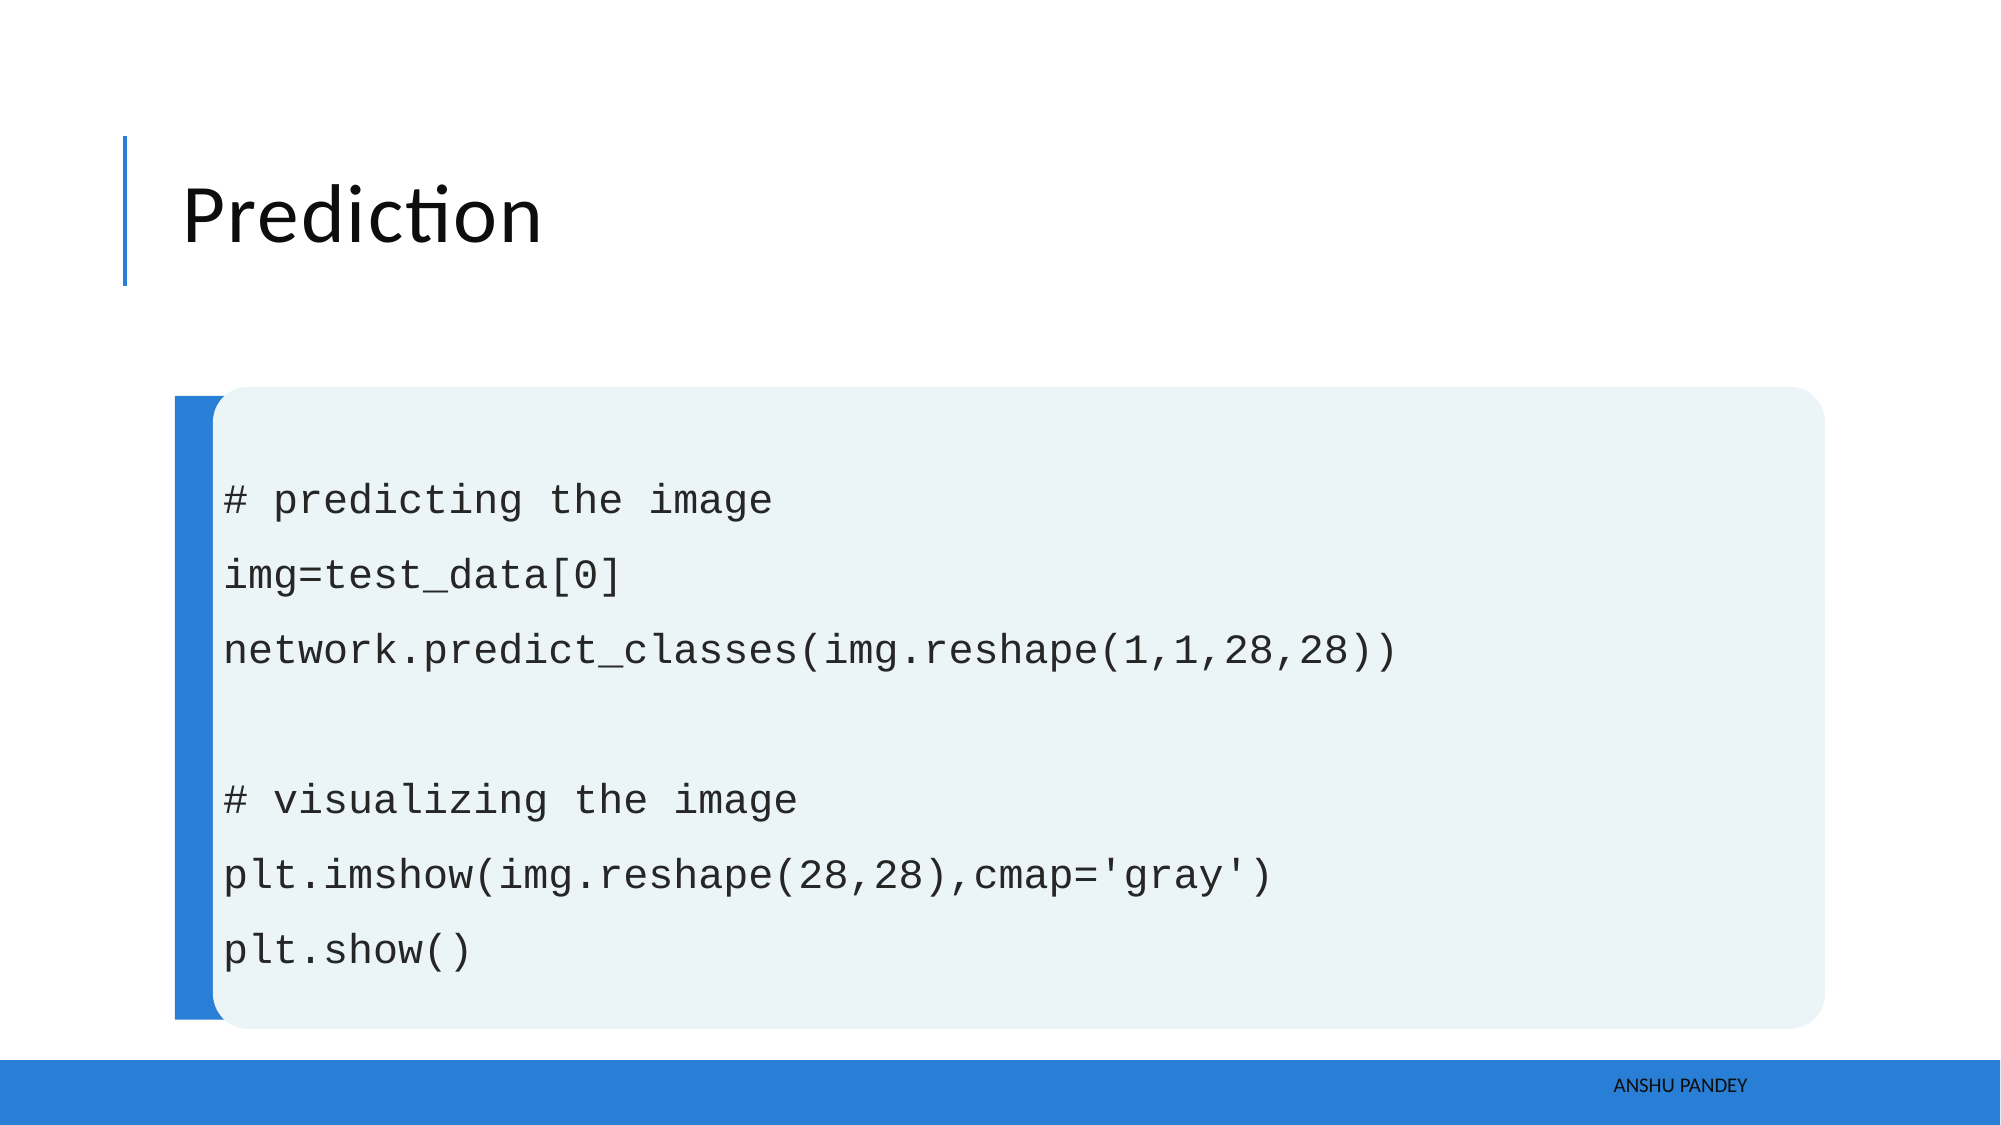

# Prediction

# predicting the image
img=test_data[0]
network.predict_classes(img.reshape(1,1,28,28))

# visualizing the image
plt.imshow(img.reshape(28,28),cmap='gray')
plt.show()

Anshu Pandey